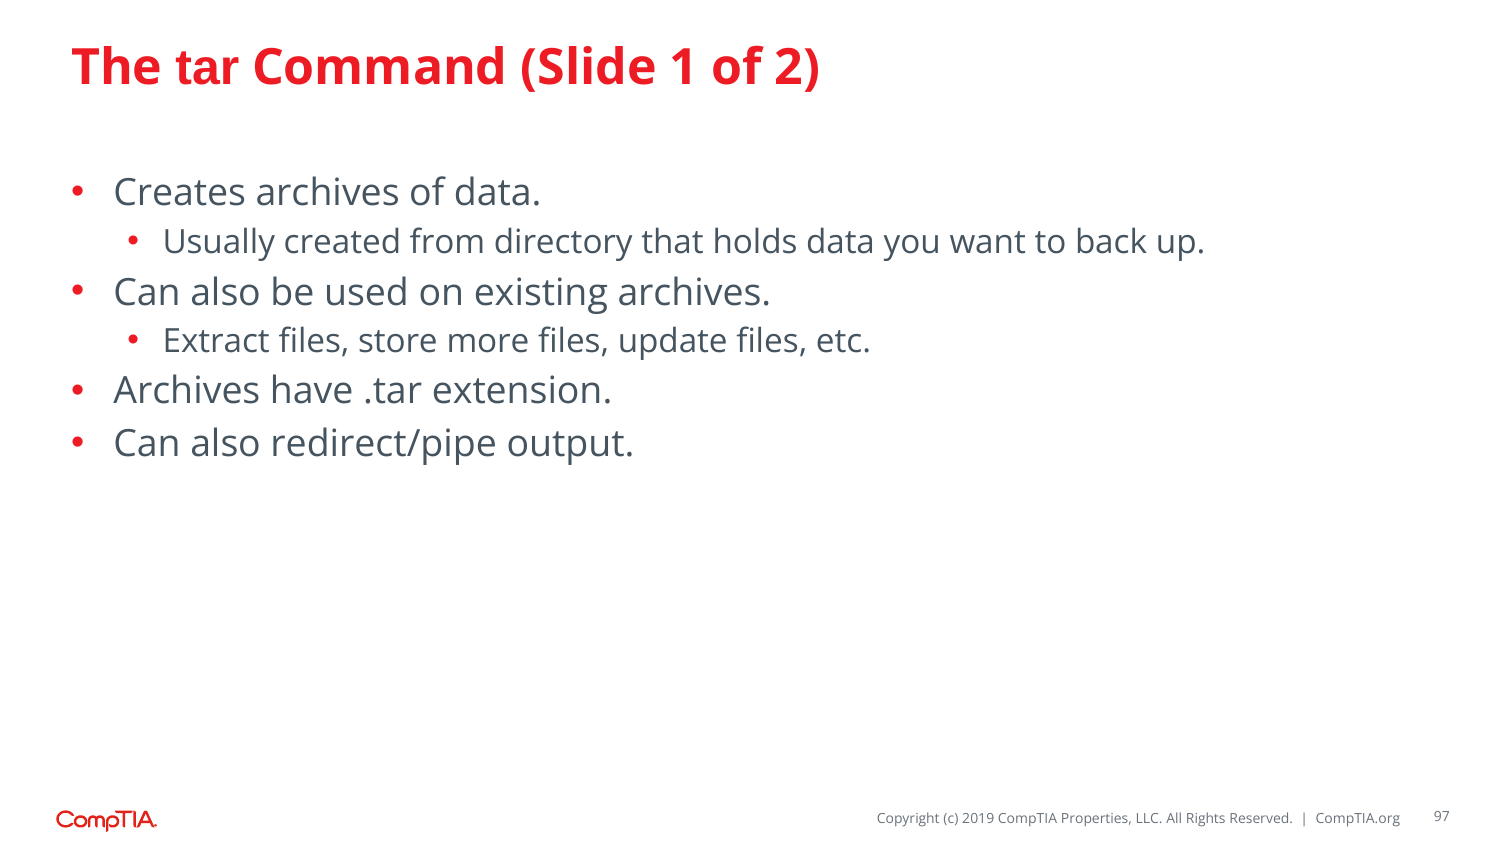

# The tar Command (Slide 1 of 2)
Creates archives of data.
Usually created from directory that holds data you want to back up.
Can also be used on existing archives.
Extract files, store more files, update files, etc.
Archives have .tar extension.
Can also redirect/pipe output.
97